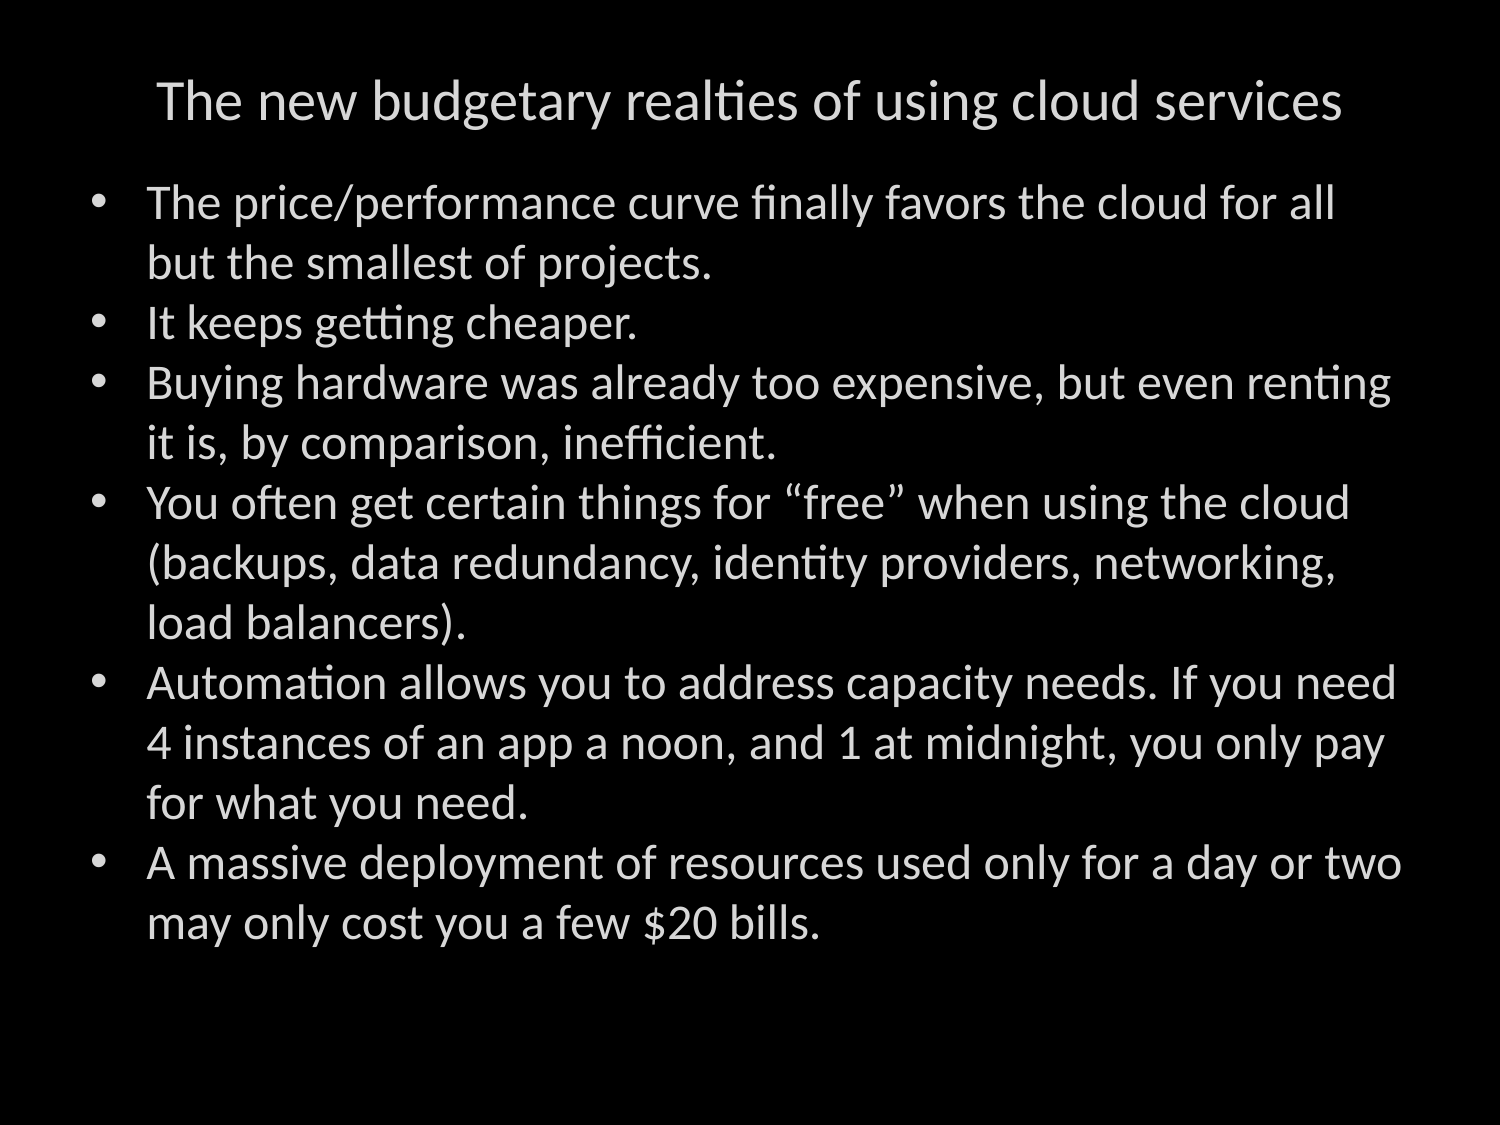

# The new budgetary realties of using cloud services
The price/performance curve finally favors the cloud for all but the smallest of projects.
It keeps getting cheaper.
Buying hardware was already too expensive, but even renting it is, by comparison, inefficient.
You often get certain things for “free” when using the cloud (backups, data redundancy, identity providers, networking, load balancers).
Automation allows you to address capacity needs. If you need 4 instances of an app a noon, and 1 at midnight, you only pay for what you need.
A massive deployment of resources used only for a day or two may only cost you a few $20 bills.